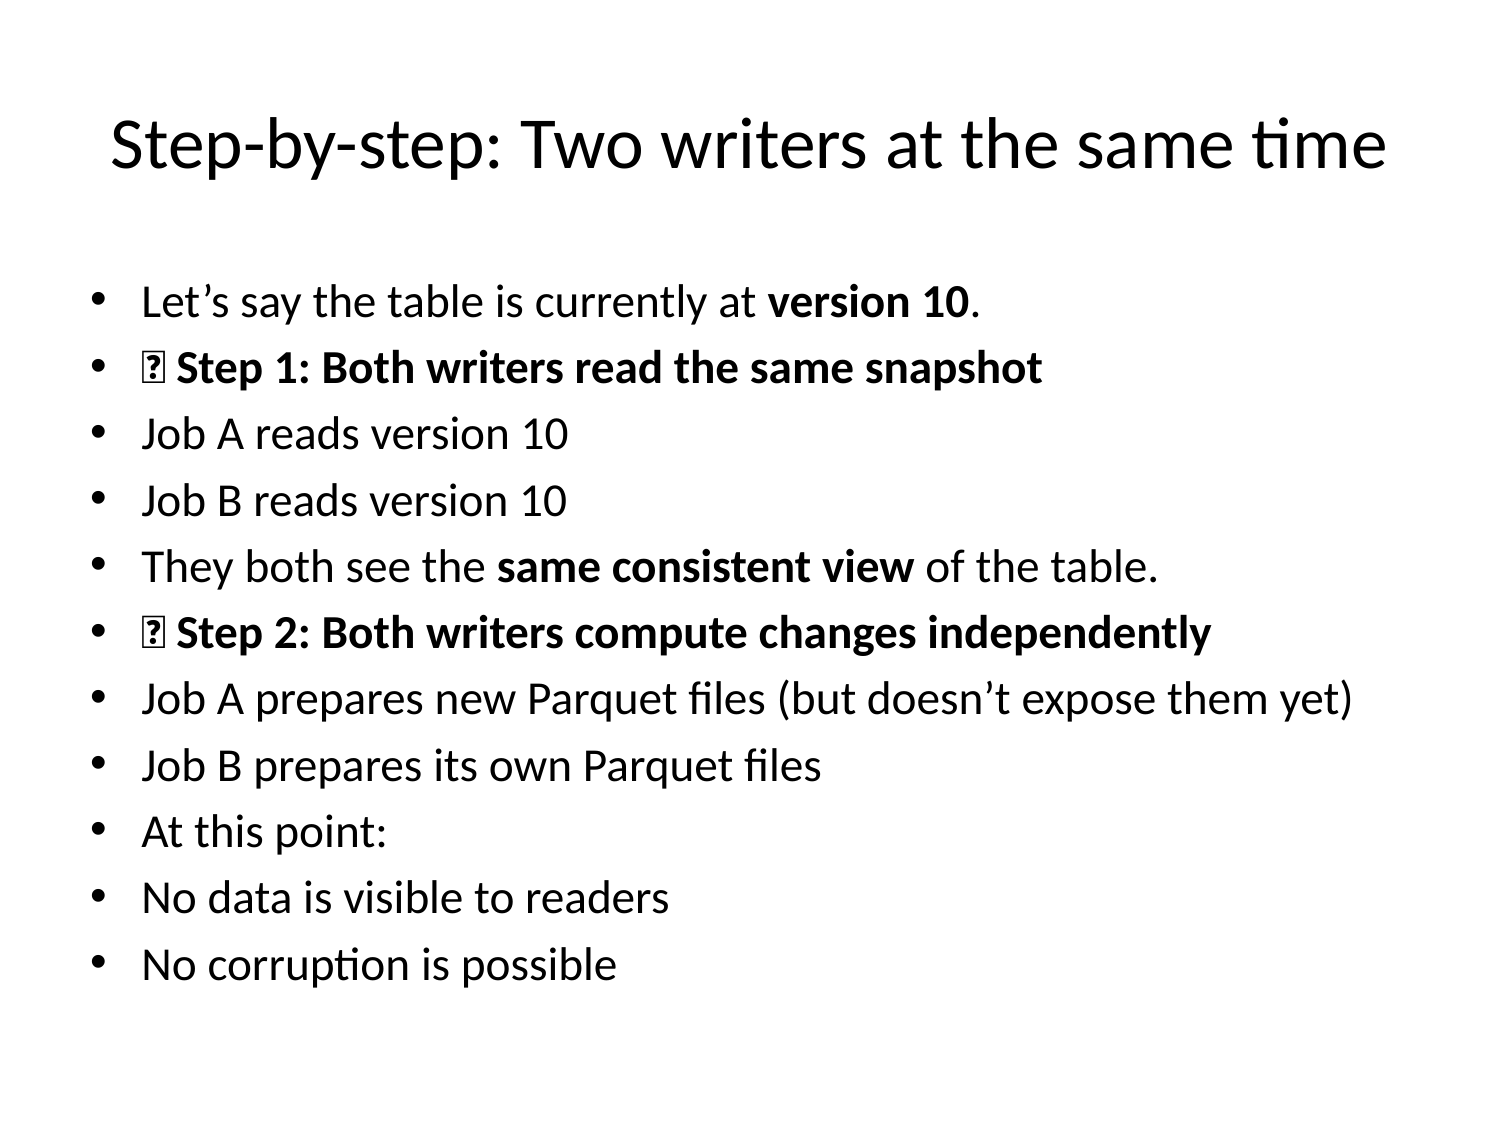

# Step-by-step: Two writers at the same time
Let’s say the table is currently at version 10.
🧩 Step 1: Both writers read the same snapshot
Job A reads version 10
Job B reads version 10
They both see the same consistent view of the table.
🧩 Step 2: Both writers compute changes independently
Job A prepares new Parquet files (but doesn’t expose them yet)
Job B prepares its own Parquet files
At this point:
No data is visible to readers
No corruption is possible